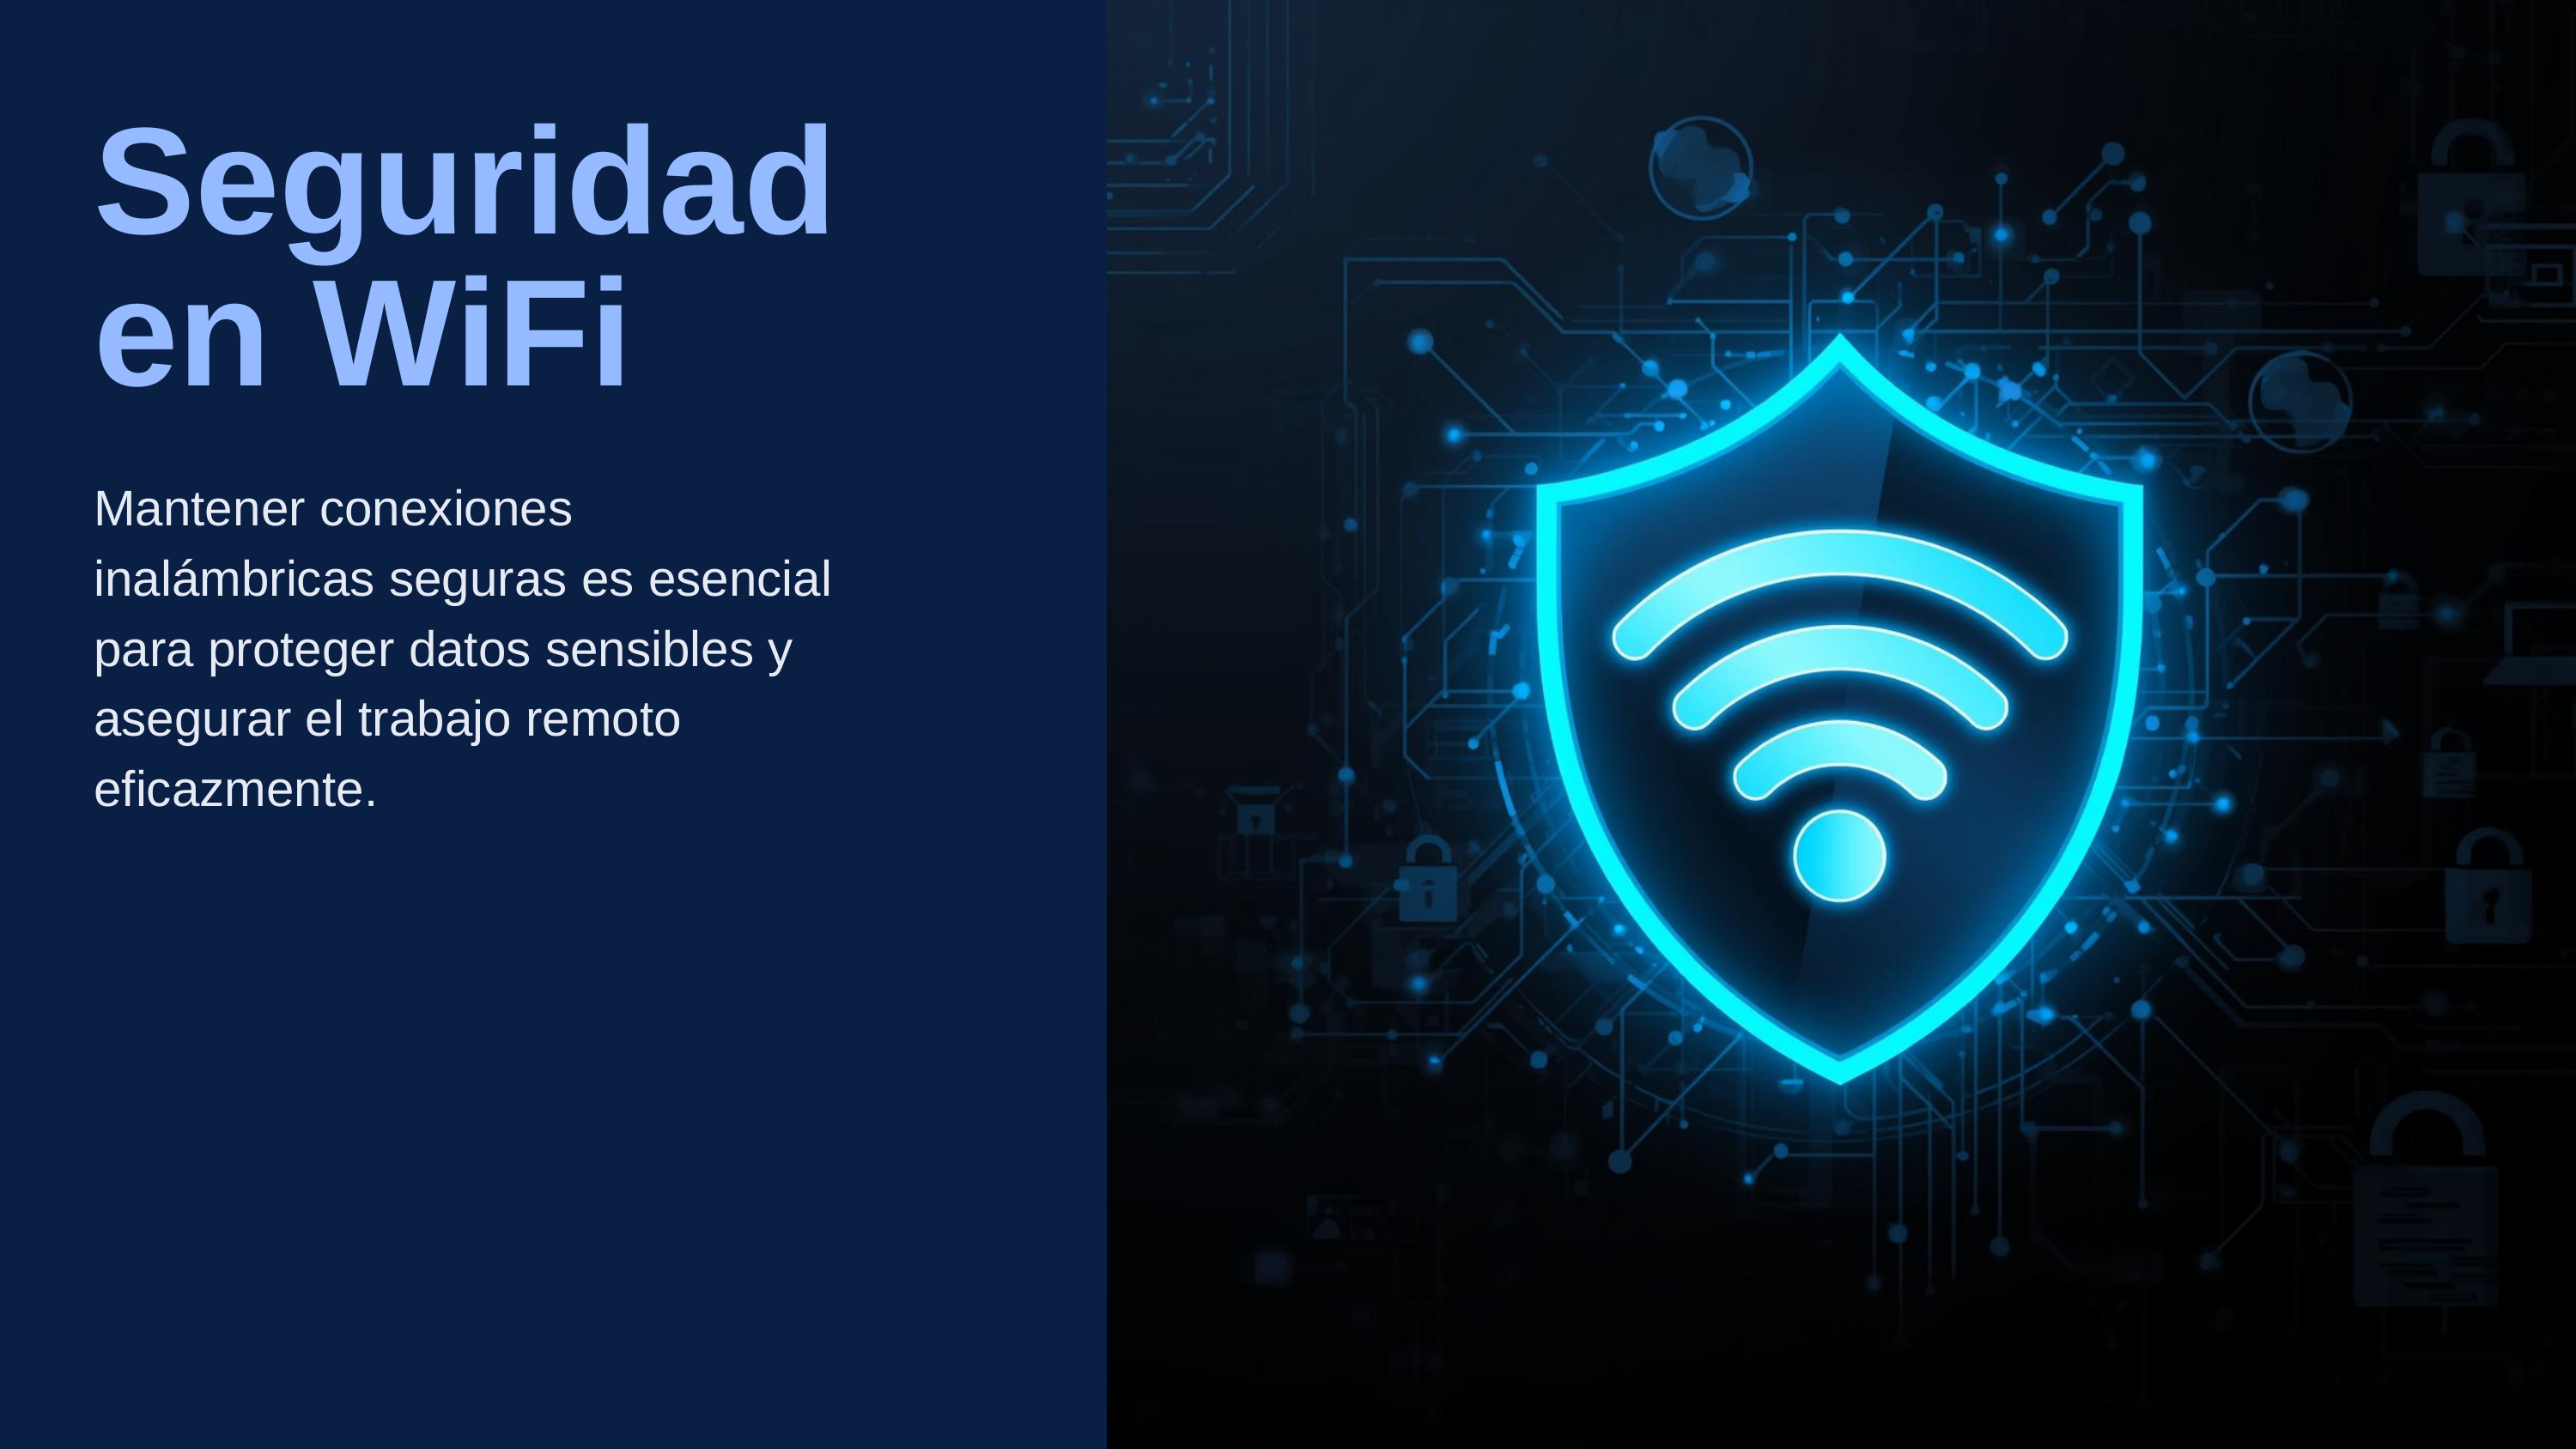

Seguridad en WiFi
Mantener conexiones inalámbricas seguras es esencial para proteger datos sensibles y asegurar el trabajo remoto eficazmente.